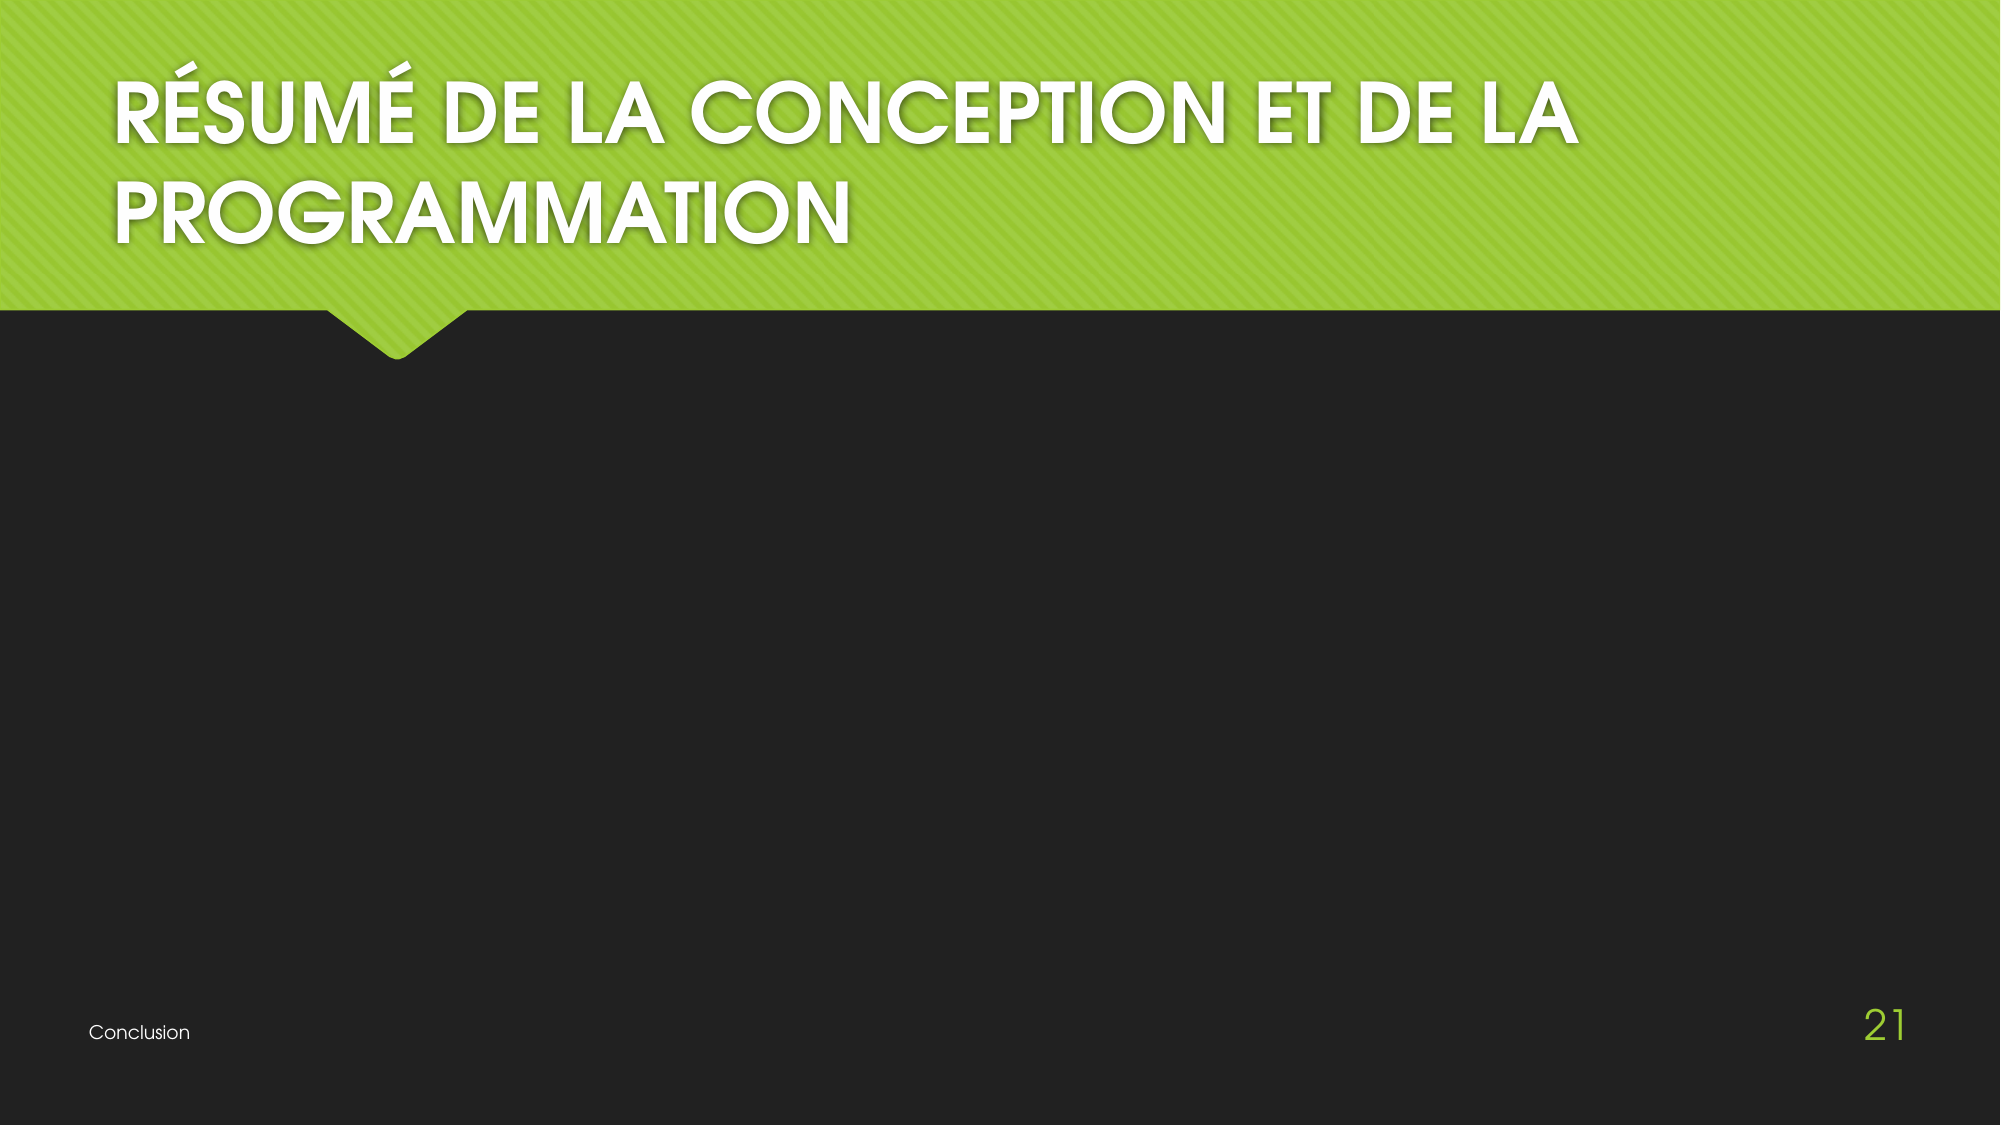

# RÉSUMÉ DE LA CONCEPTION ET DE LA PROGRAMMATION

21
Conclusion